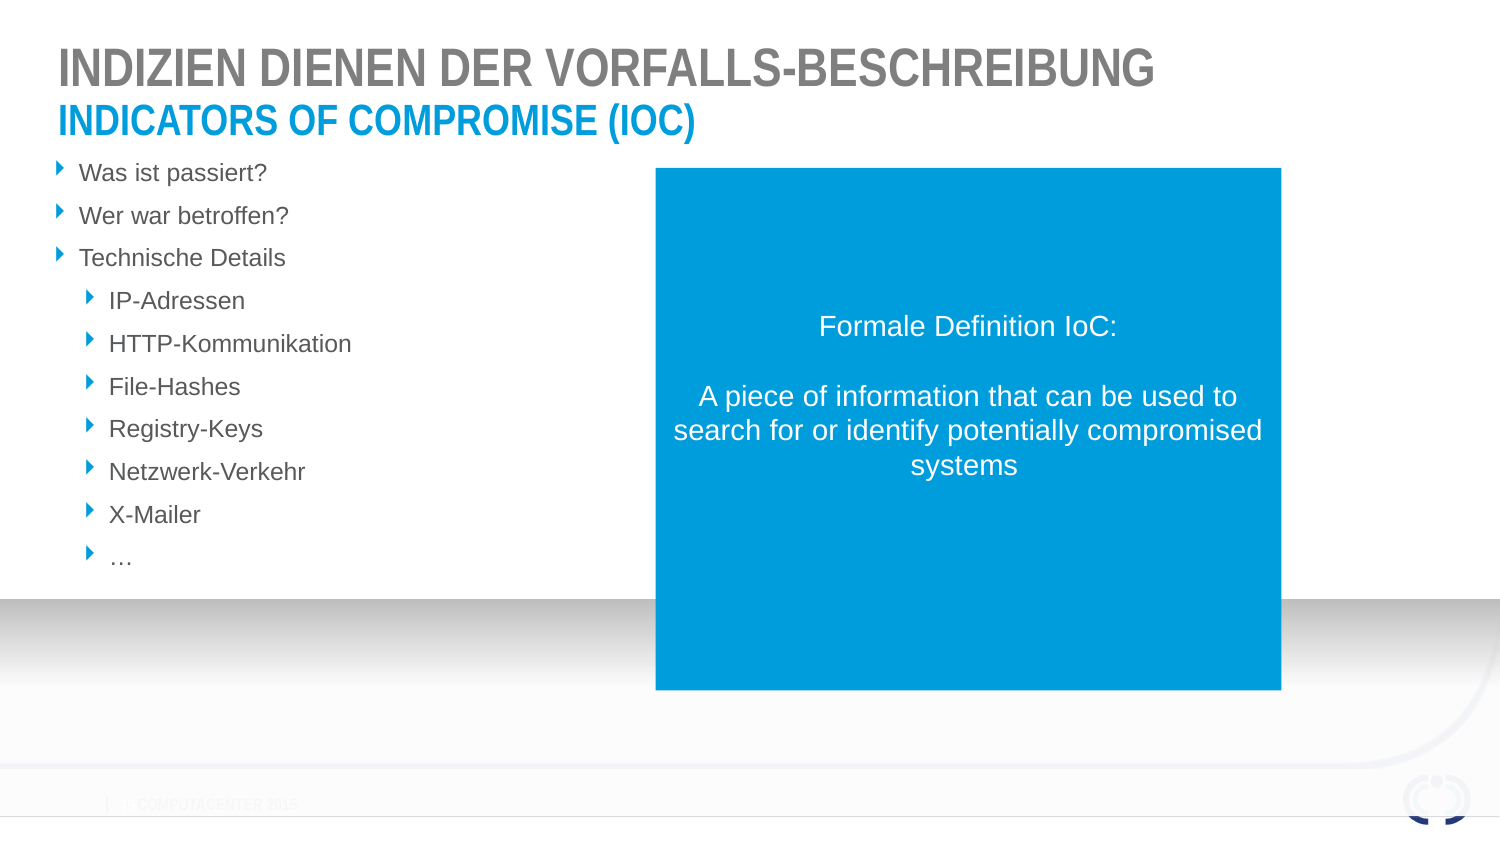

# Indizien dienen der Vorfalls-Beschreibung Indicators of Compromise (IOC)
Was ist passiert?
Wer war betroffen?
Technische Details
IP-Adressen
HTTP-Kommunikation
File-Hashes
Registry-Keys
Netzwerk-Verkehr
X-Mailer
…
Formale Definition IoC:

A piece of information that can be used to search for or identify potentially compromised systems

49
© Computacenter 2014